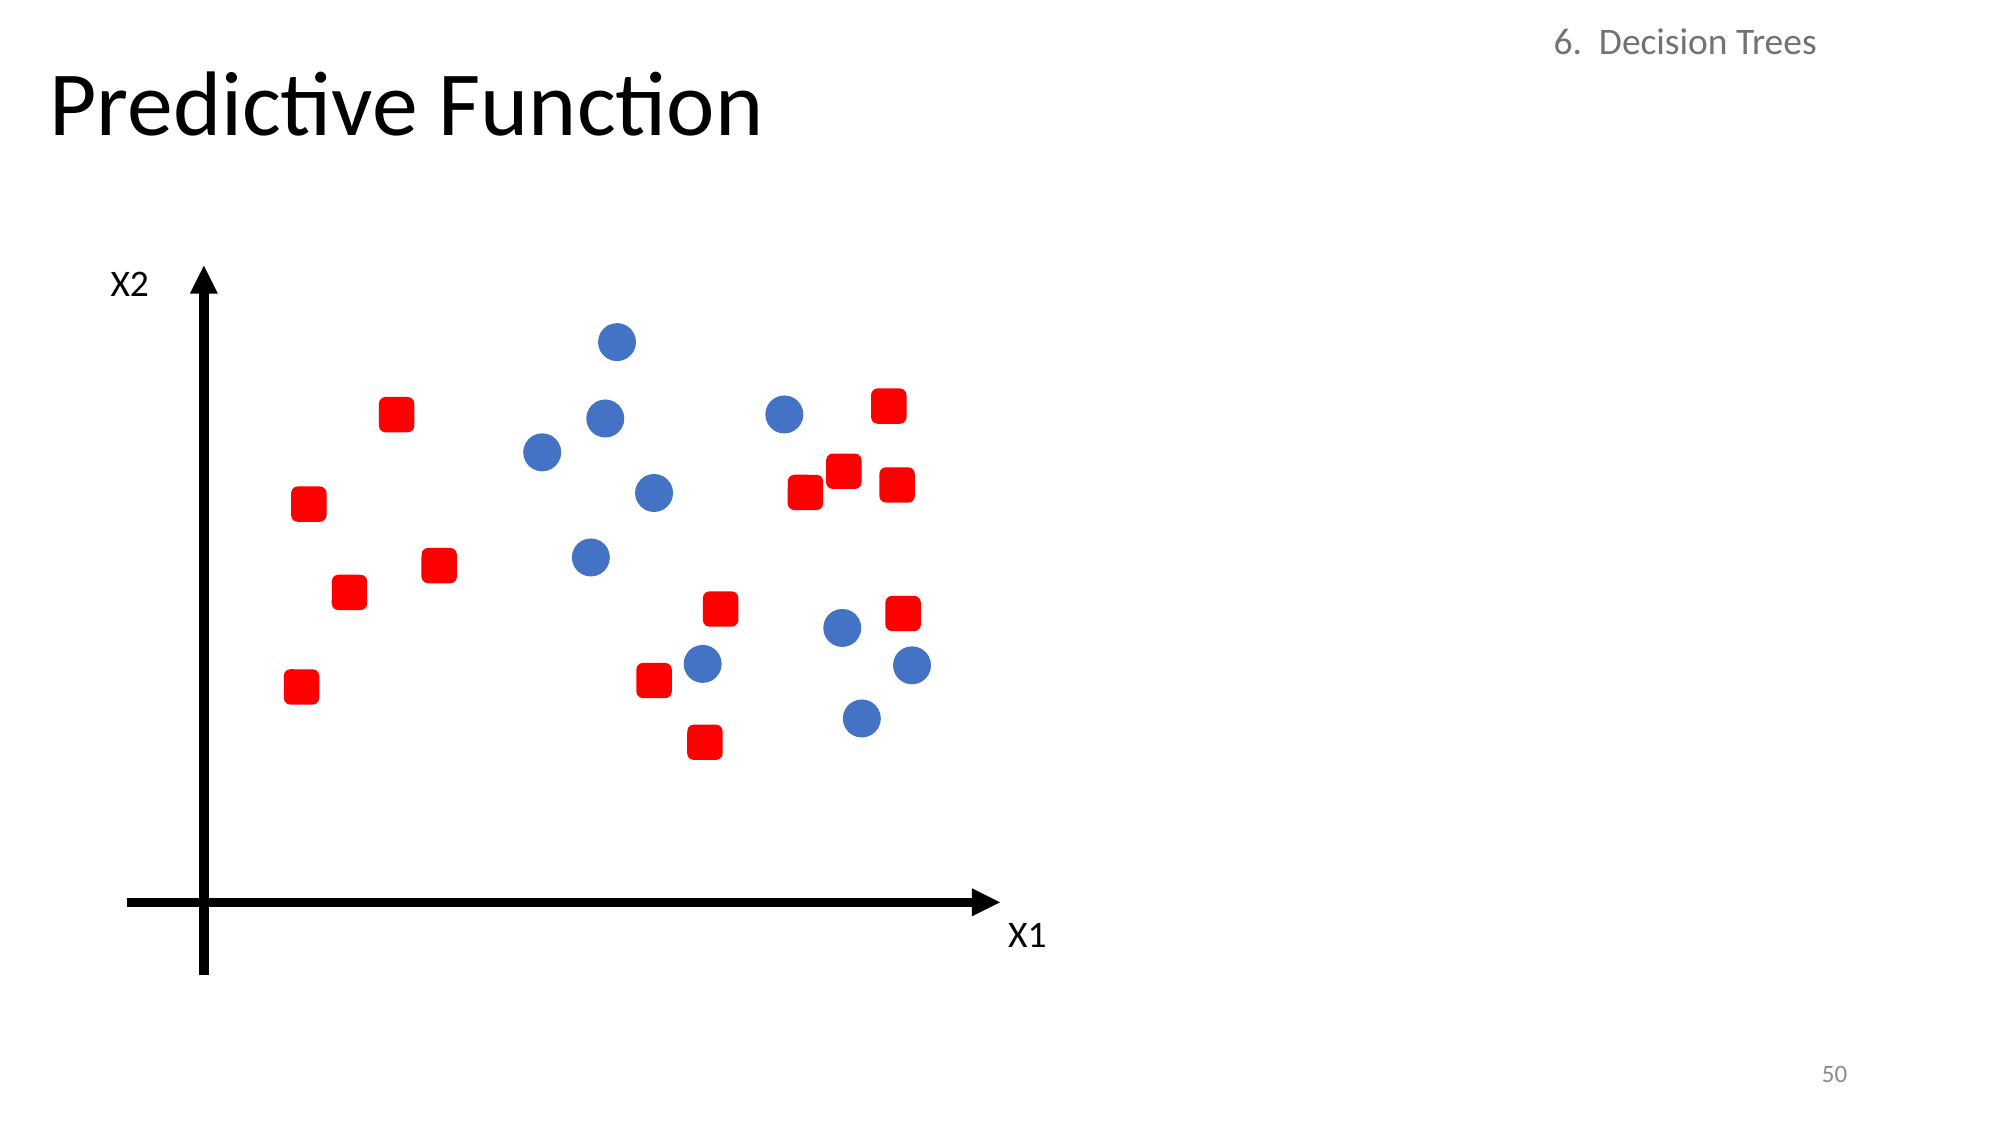

# Predictive Function
6.  Decision Trees
X2

X1
50